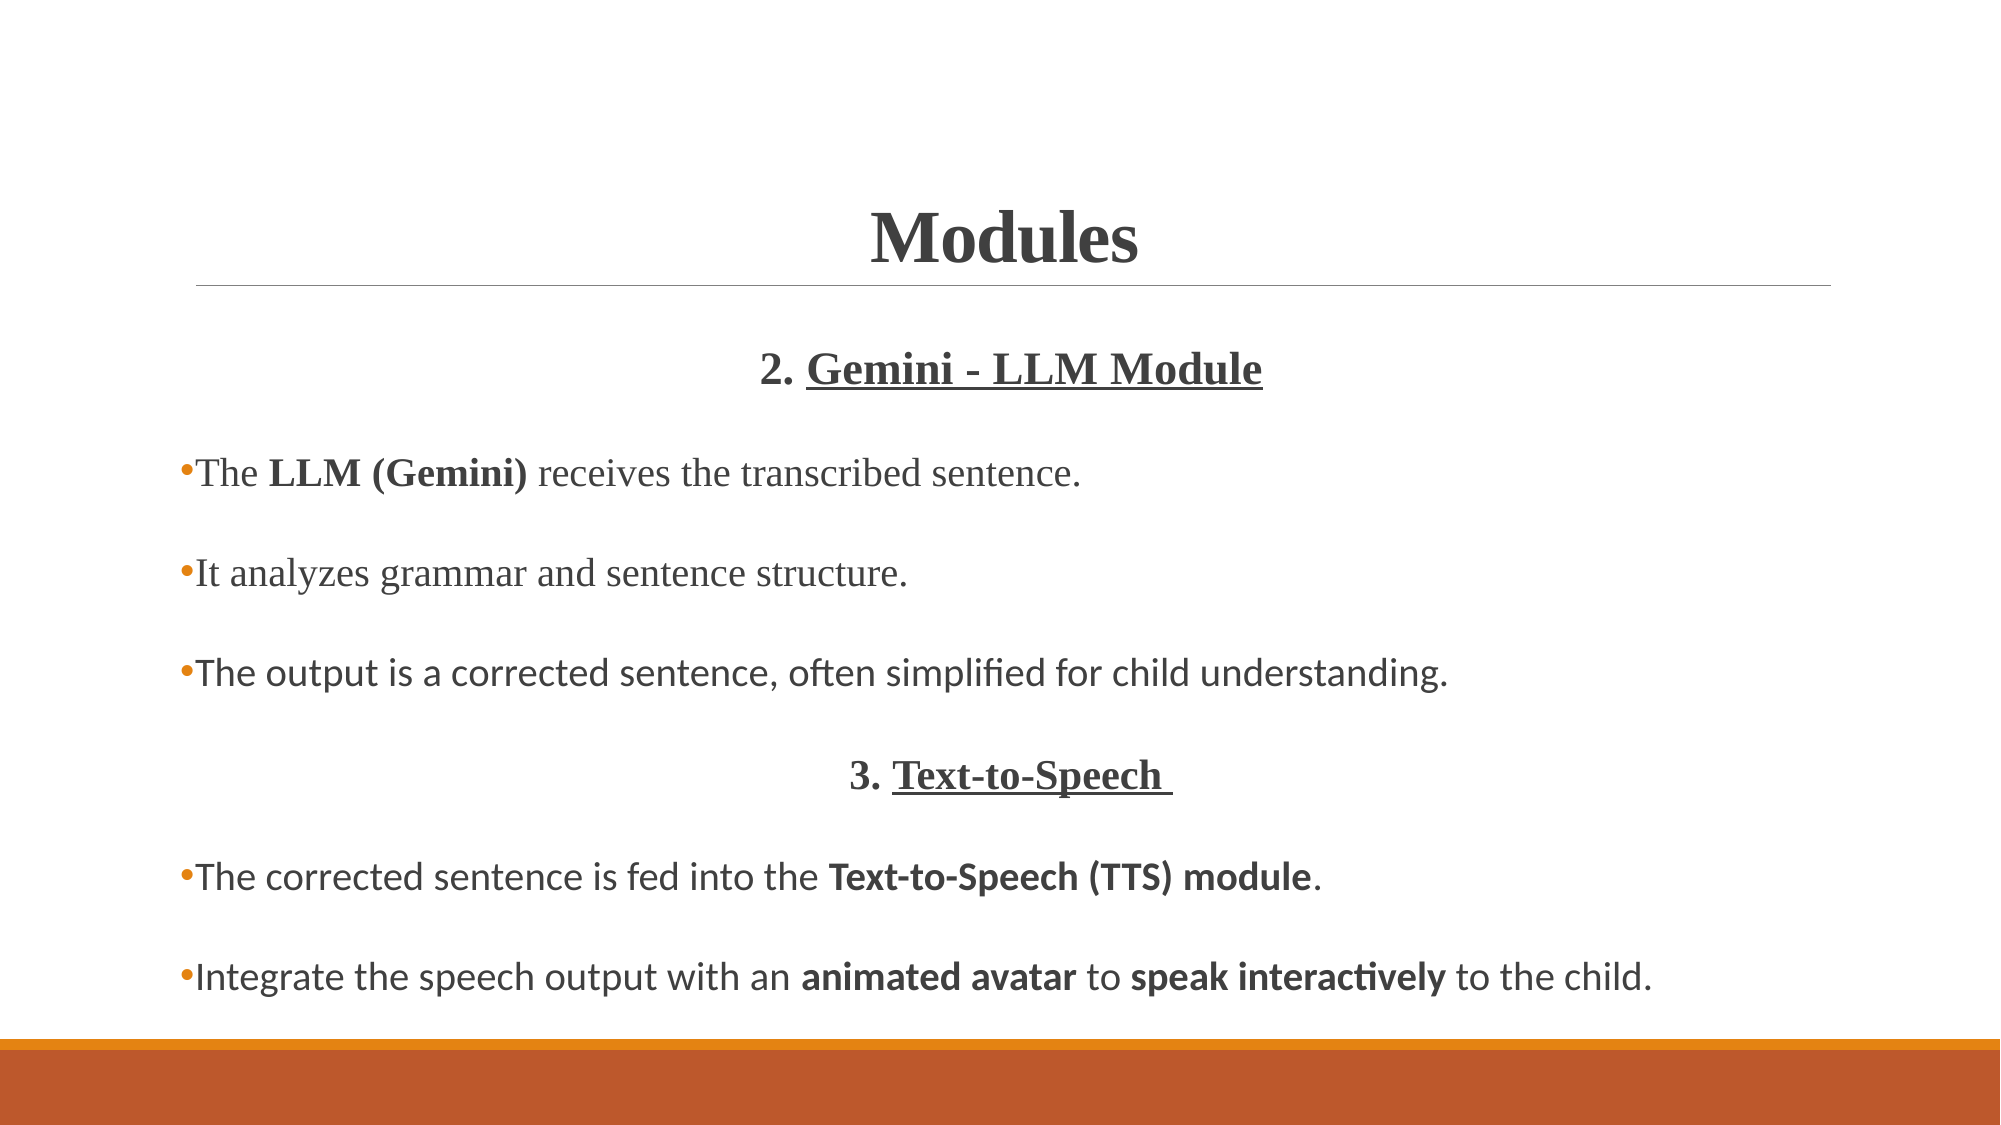

# Modules
2. Gemini - LLM Module
The LLM (Gemini) receives the transcribed sentence.
It analyzes grammar and sentence structure.
The output is a corrected sentence, often simplified for child understanding.
3. Text-to-Speech
The corrected sentence is fed into the Text-to-Speech (TTS) module.
Integrate the speech output with an animated avatar to speak interactively to the child.